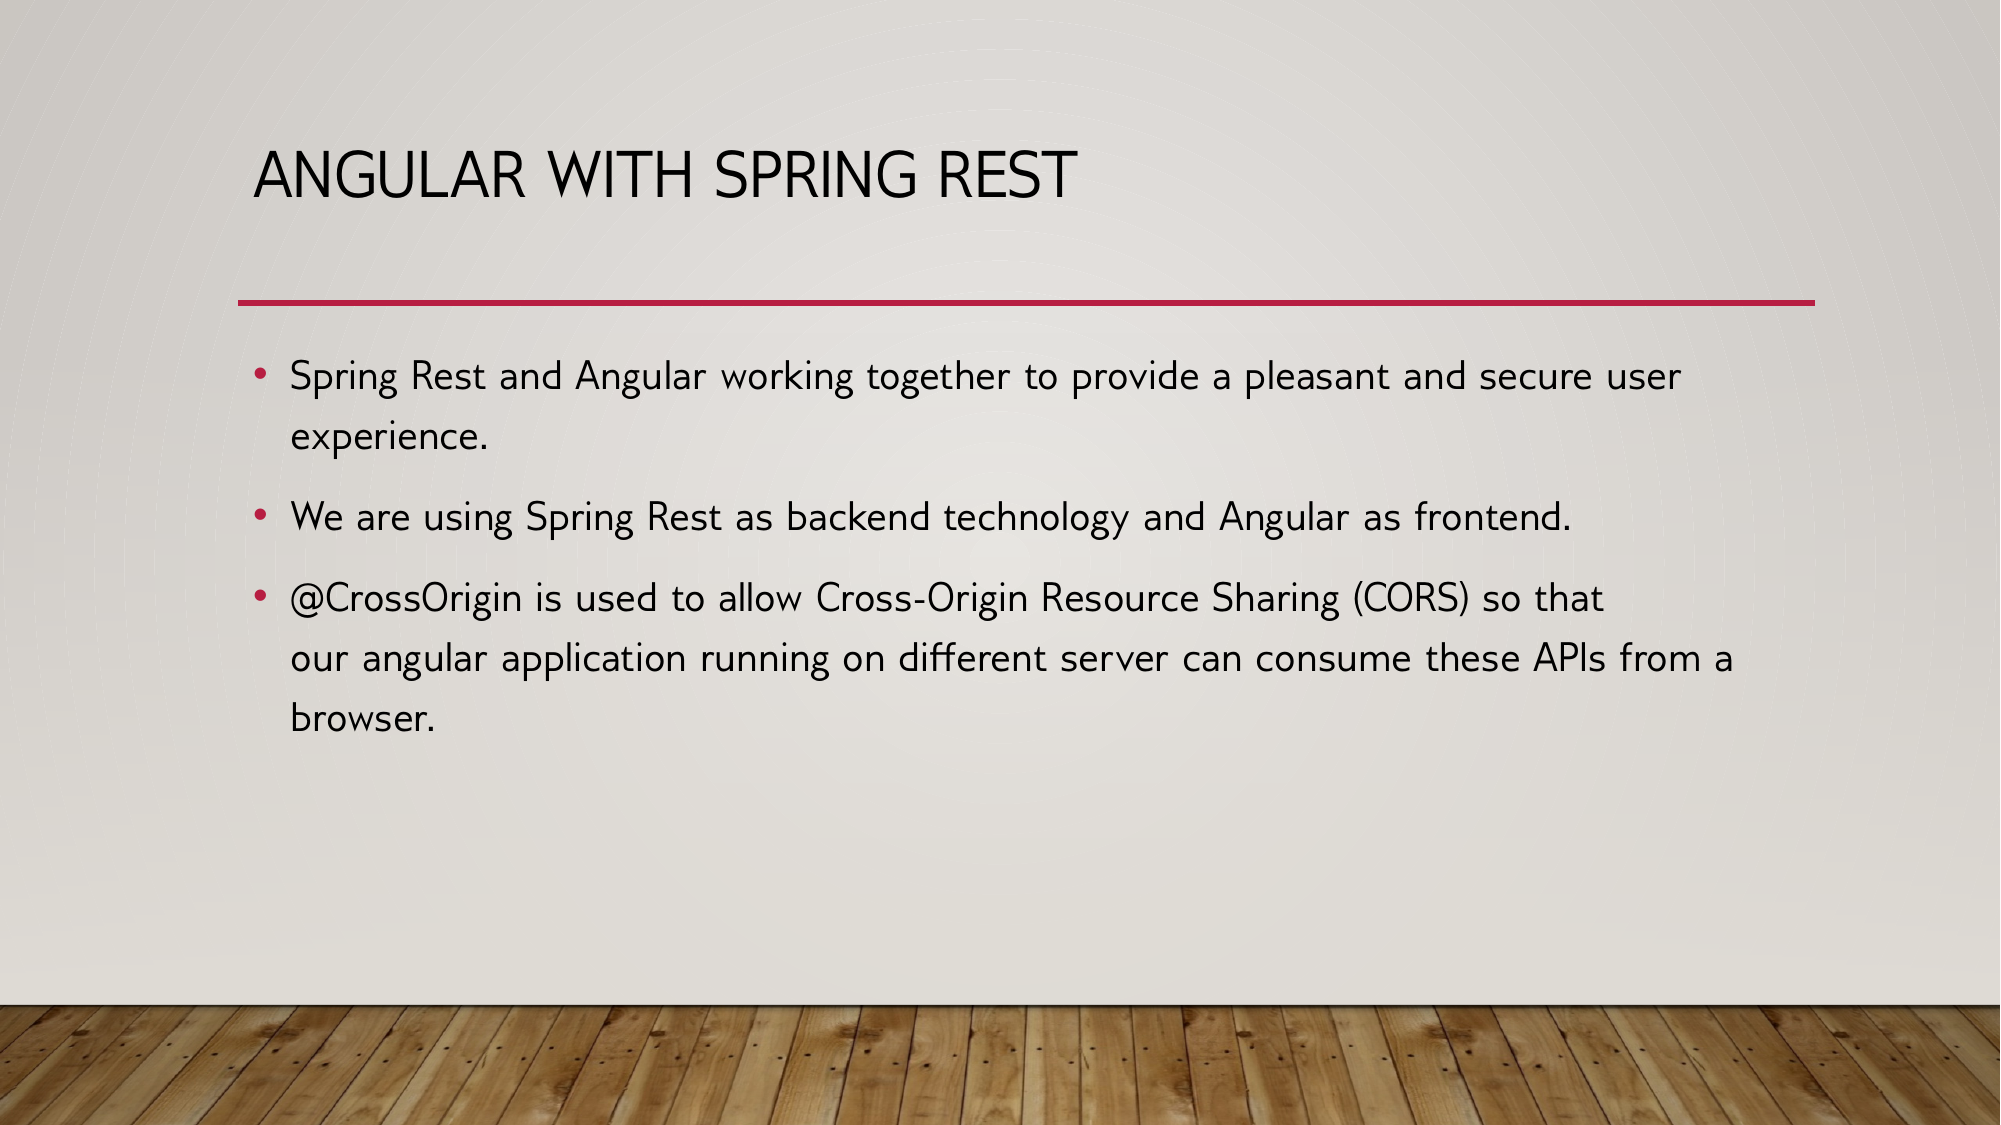

# Angular with spring rest
Spring Rest and Angular working together to provide a pleasant and secure user experience.
We are using Spring Rest as backend technology and Angular as frontend.
@CrossOrigin is used to allow Cross-Origin Resource Sharing (CORS) so that our angular application running on different server can consume these APIs from a browser.